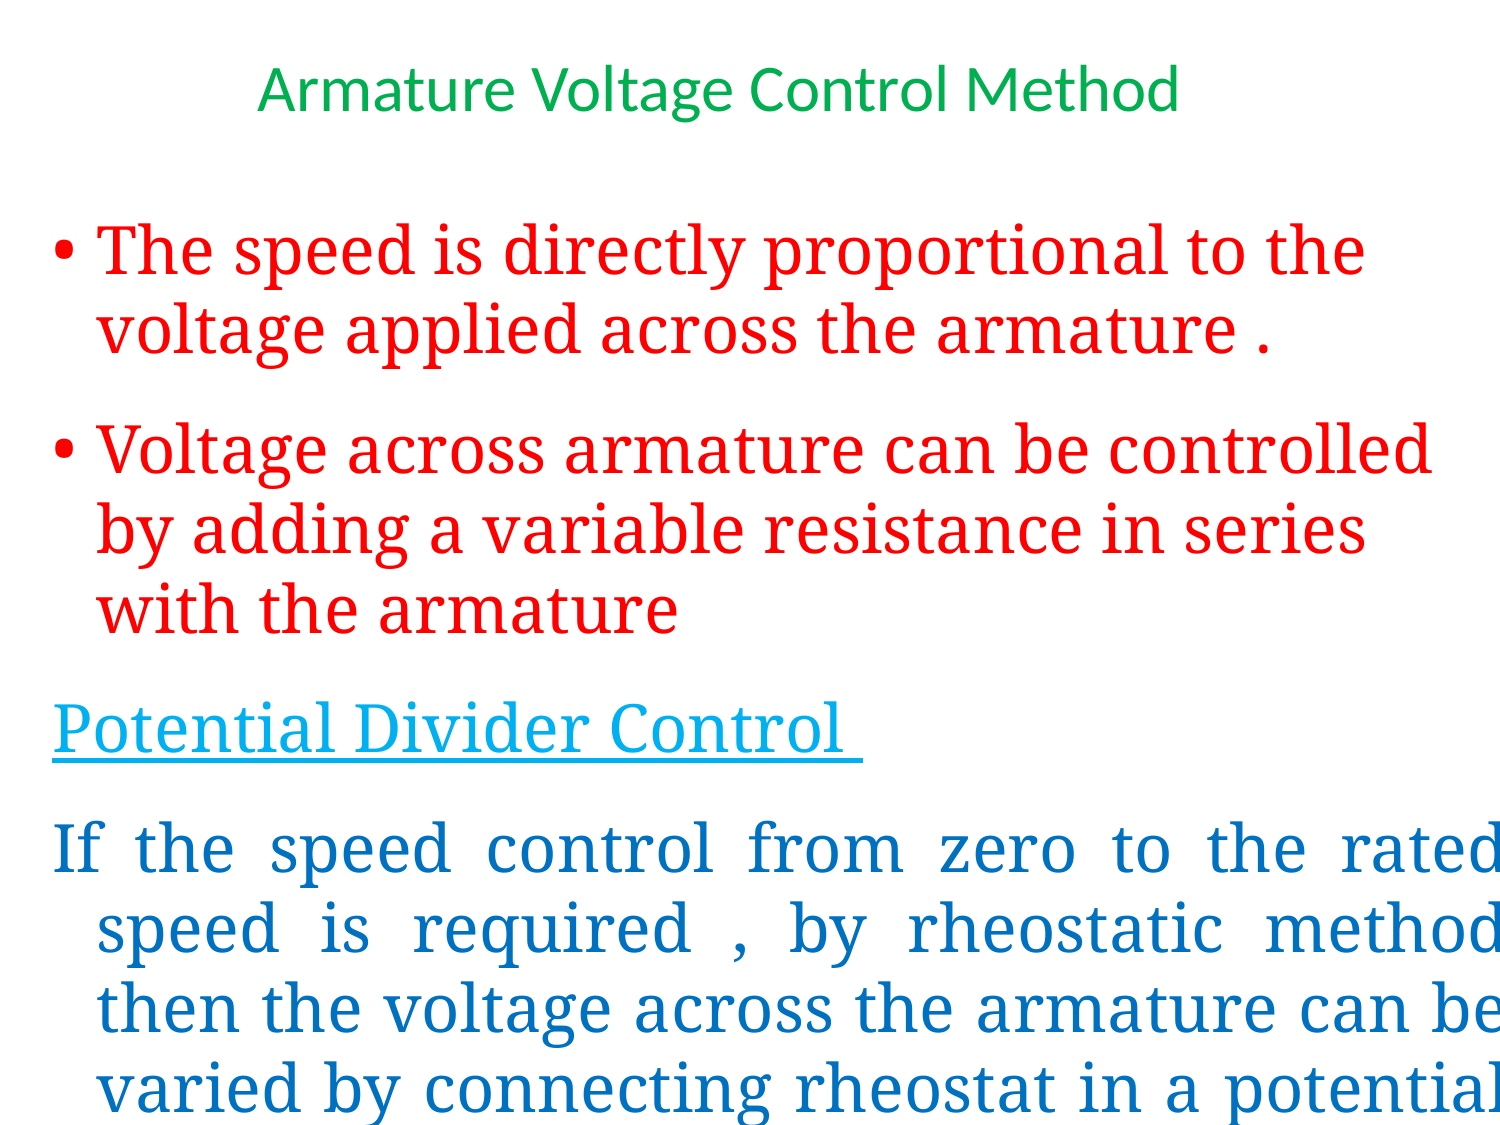

Armature Voltage Control Method
The speed is directly proportional to the voltage applied across the armature .
Voltage across armature can be controlled by adding a variable resistance in series with the armature
Potential Divider Control
If the speed control from zero to the rated speed is required , by rheostatic method then the voltage across the armature can be varied by connecting rheostat in a potential divider arrangement .